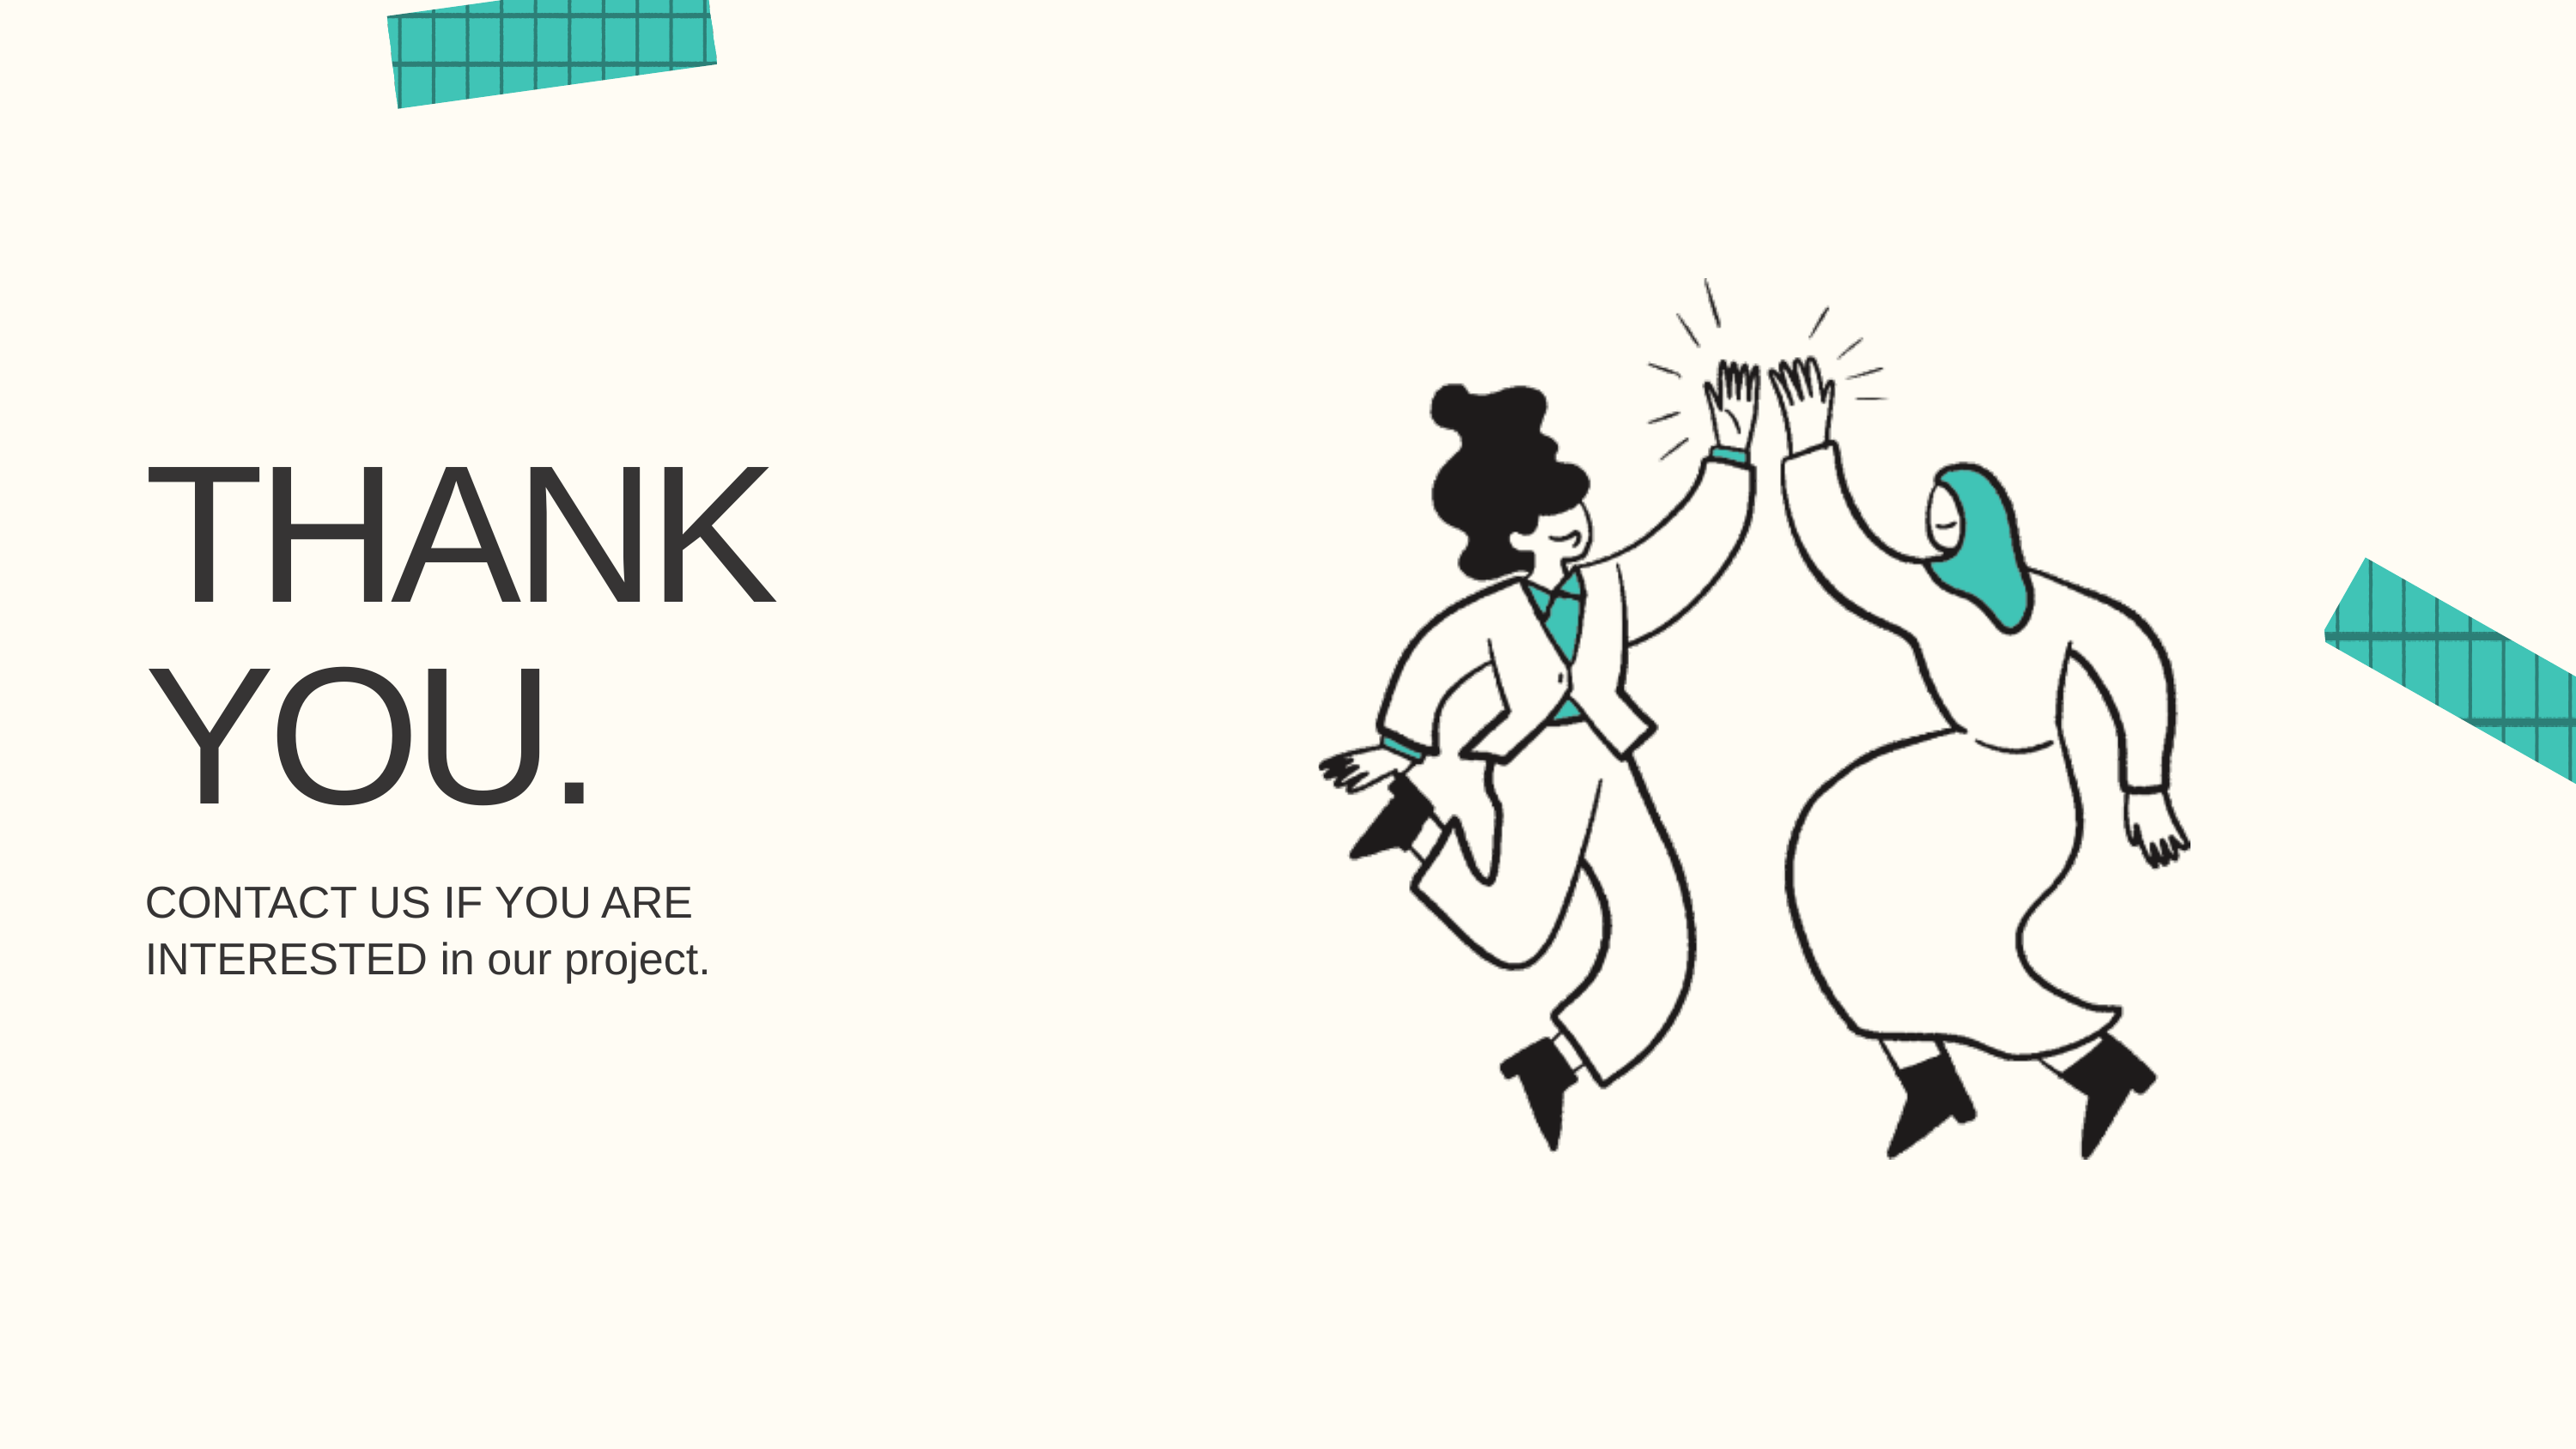

THANK
YOU.

CONTACT US IF YOU ARE
INTERESTED in our project.